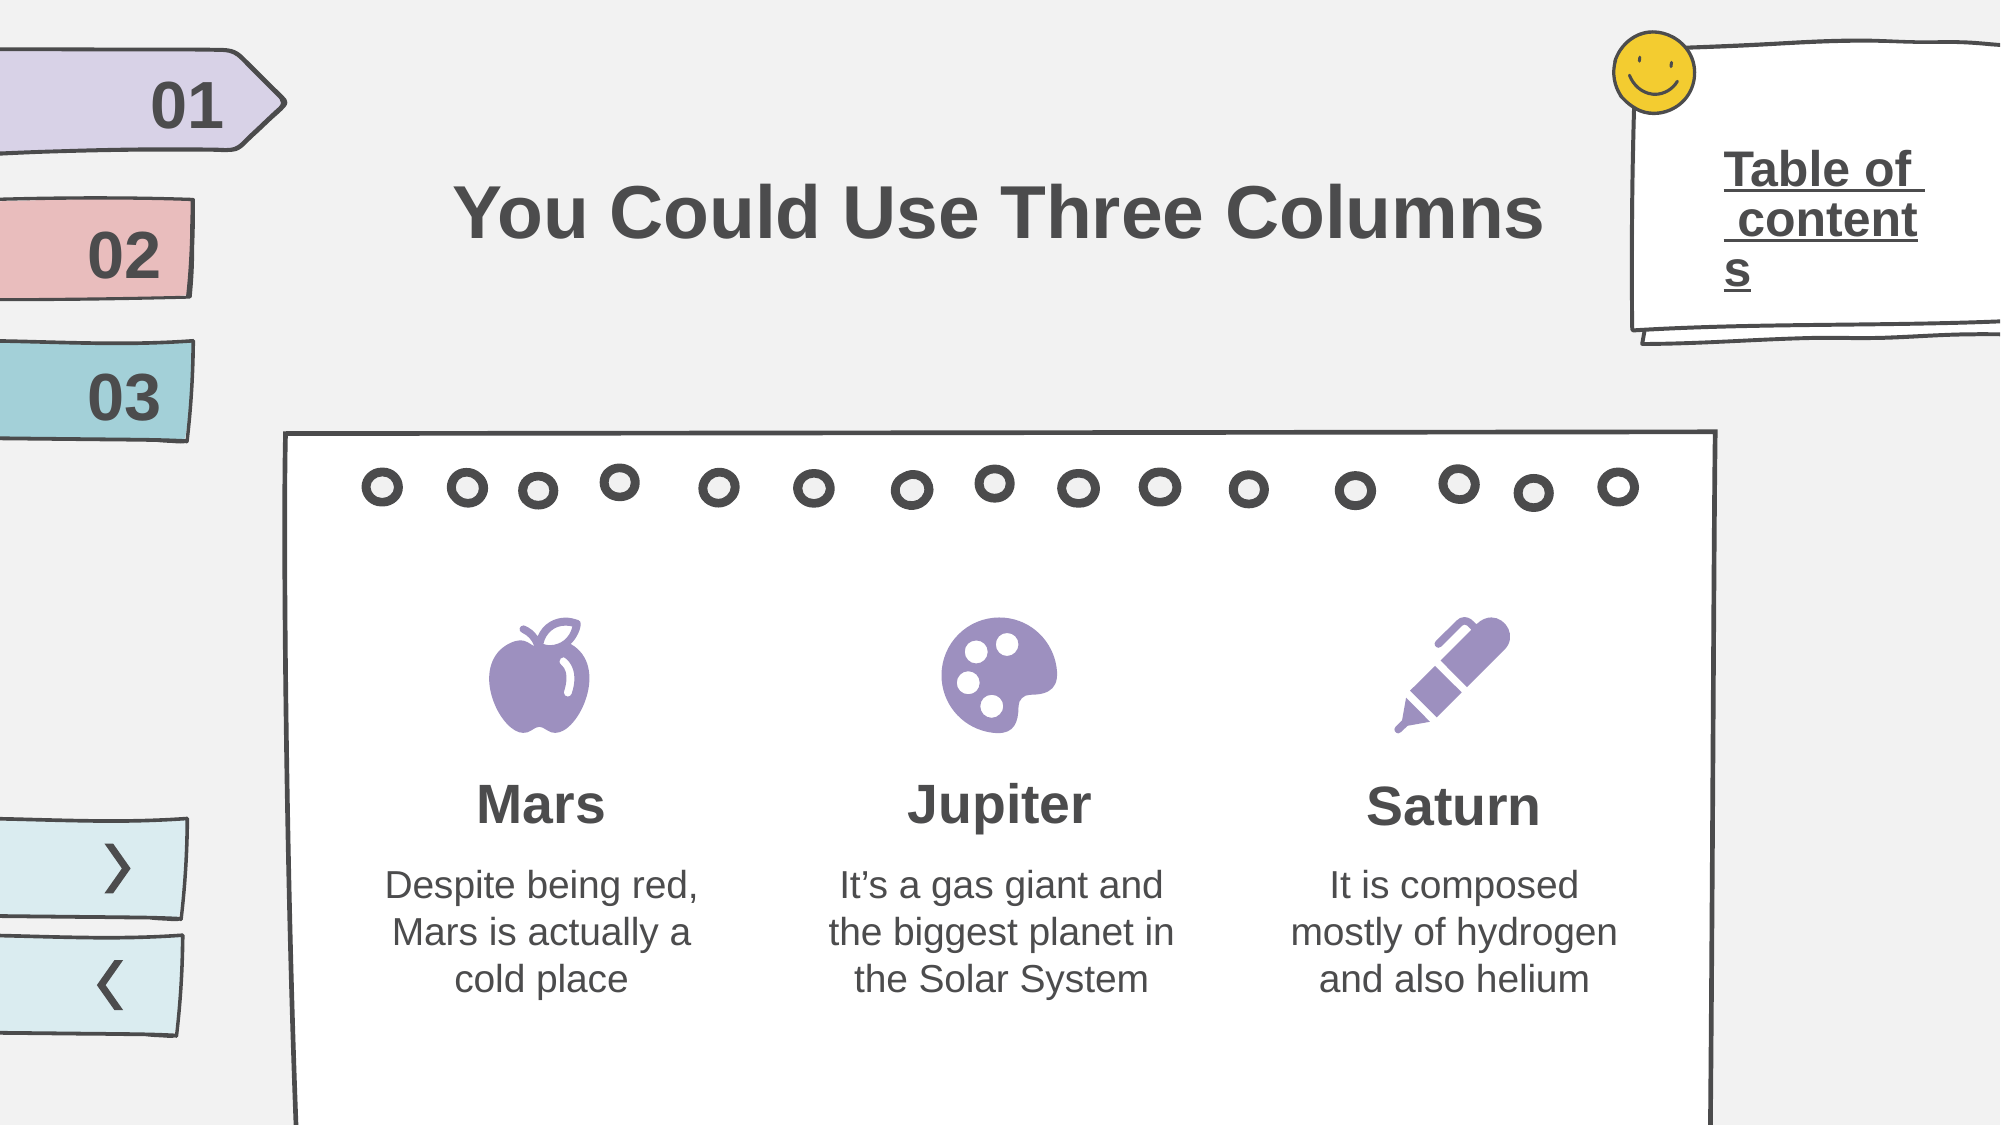

01

Table of  contents
You Could Use Three Columns

02
03

# Mars
Jupiter
Saturn
Despite being red, Mars is actually a cold place
It’s a gas giant and the biggest planet in the Solar System

It is composed mostly of hydrogen and also helium